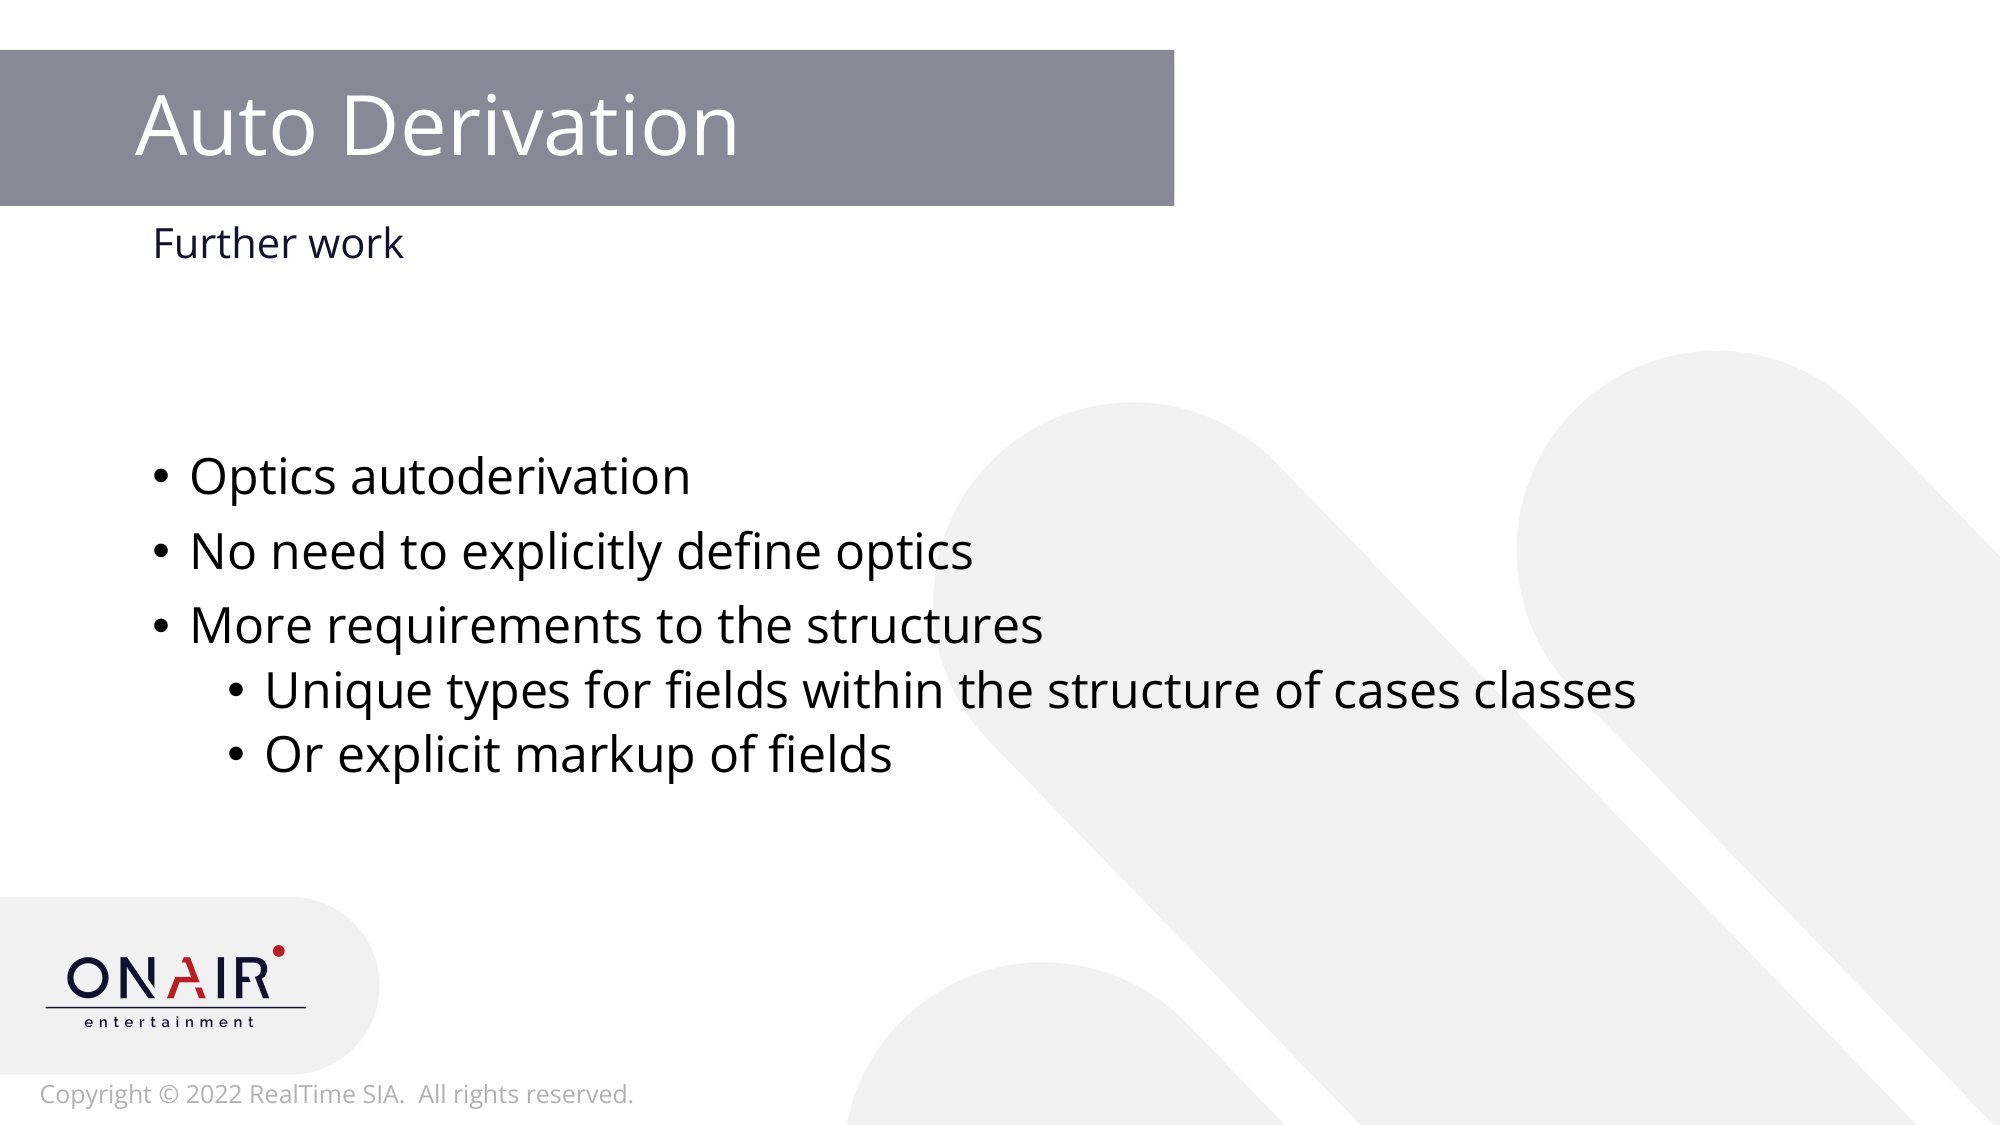

# Auto Derivation
Further work
Optics autoderivation
No need to explicitly define optics
More requirements to the structures
Unique types for fields within the structure of cases classes
Or explicit markup of fields
18
Copyright © 2022 RealTime SIA.  All rights reserved.